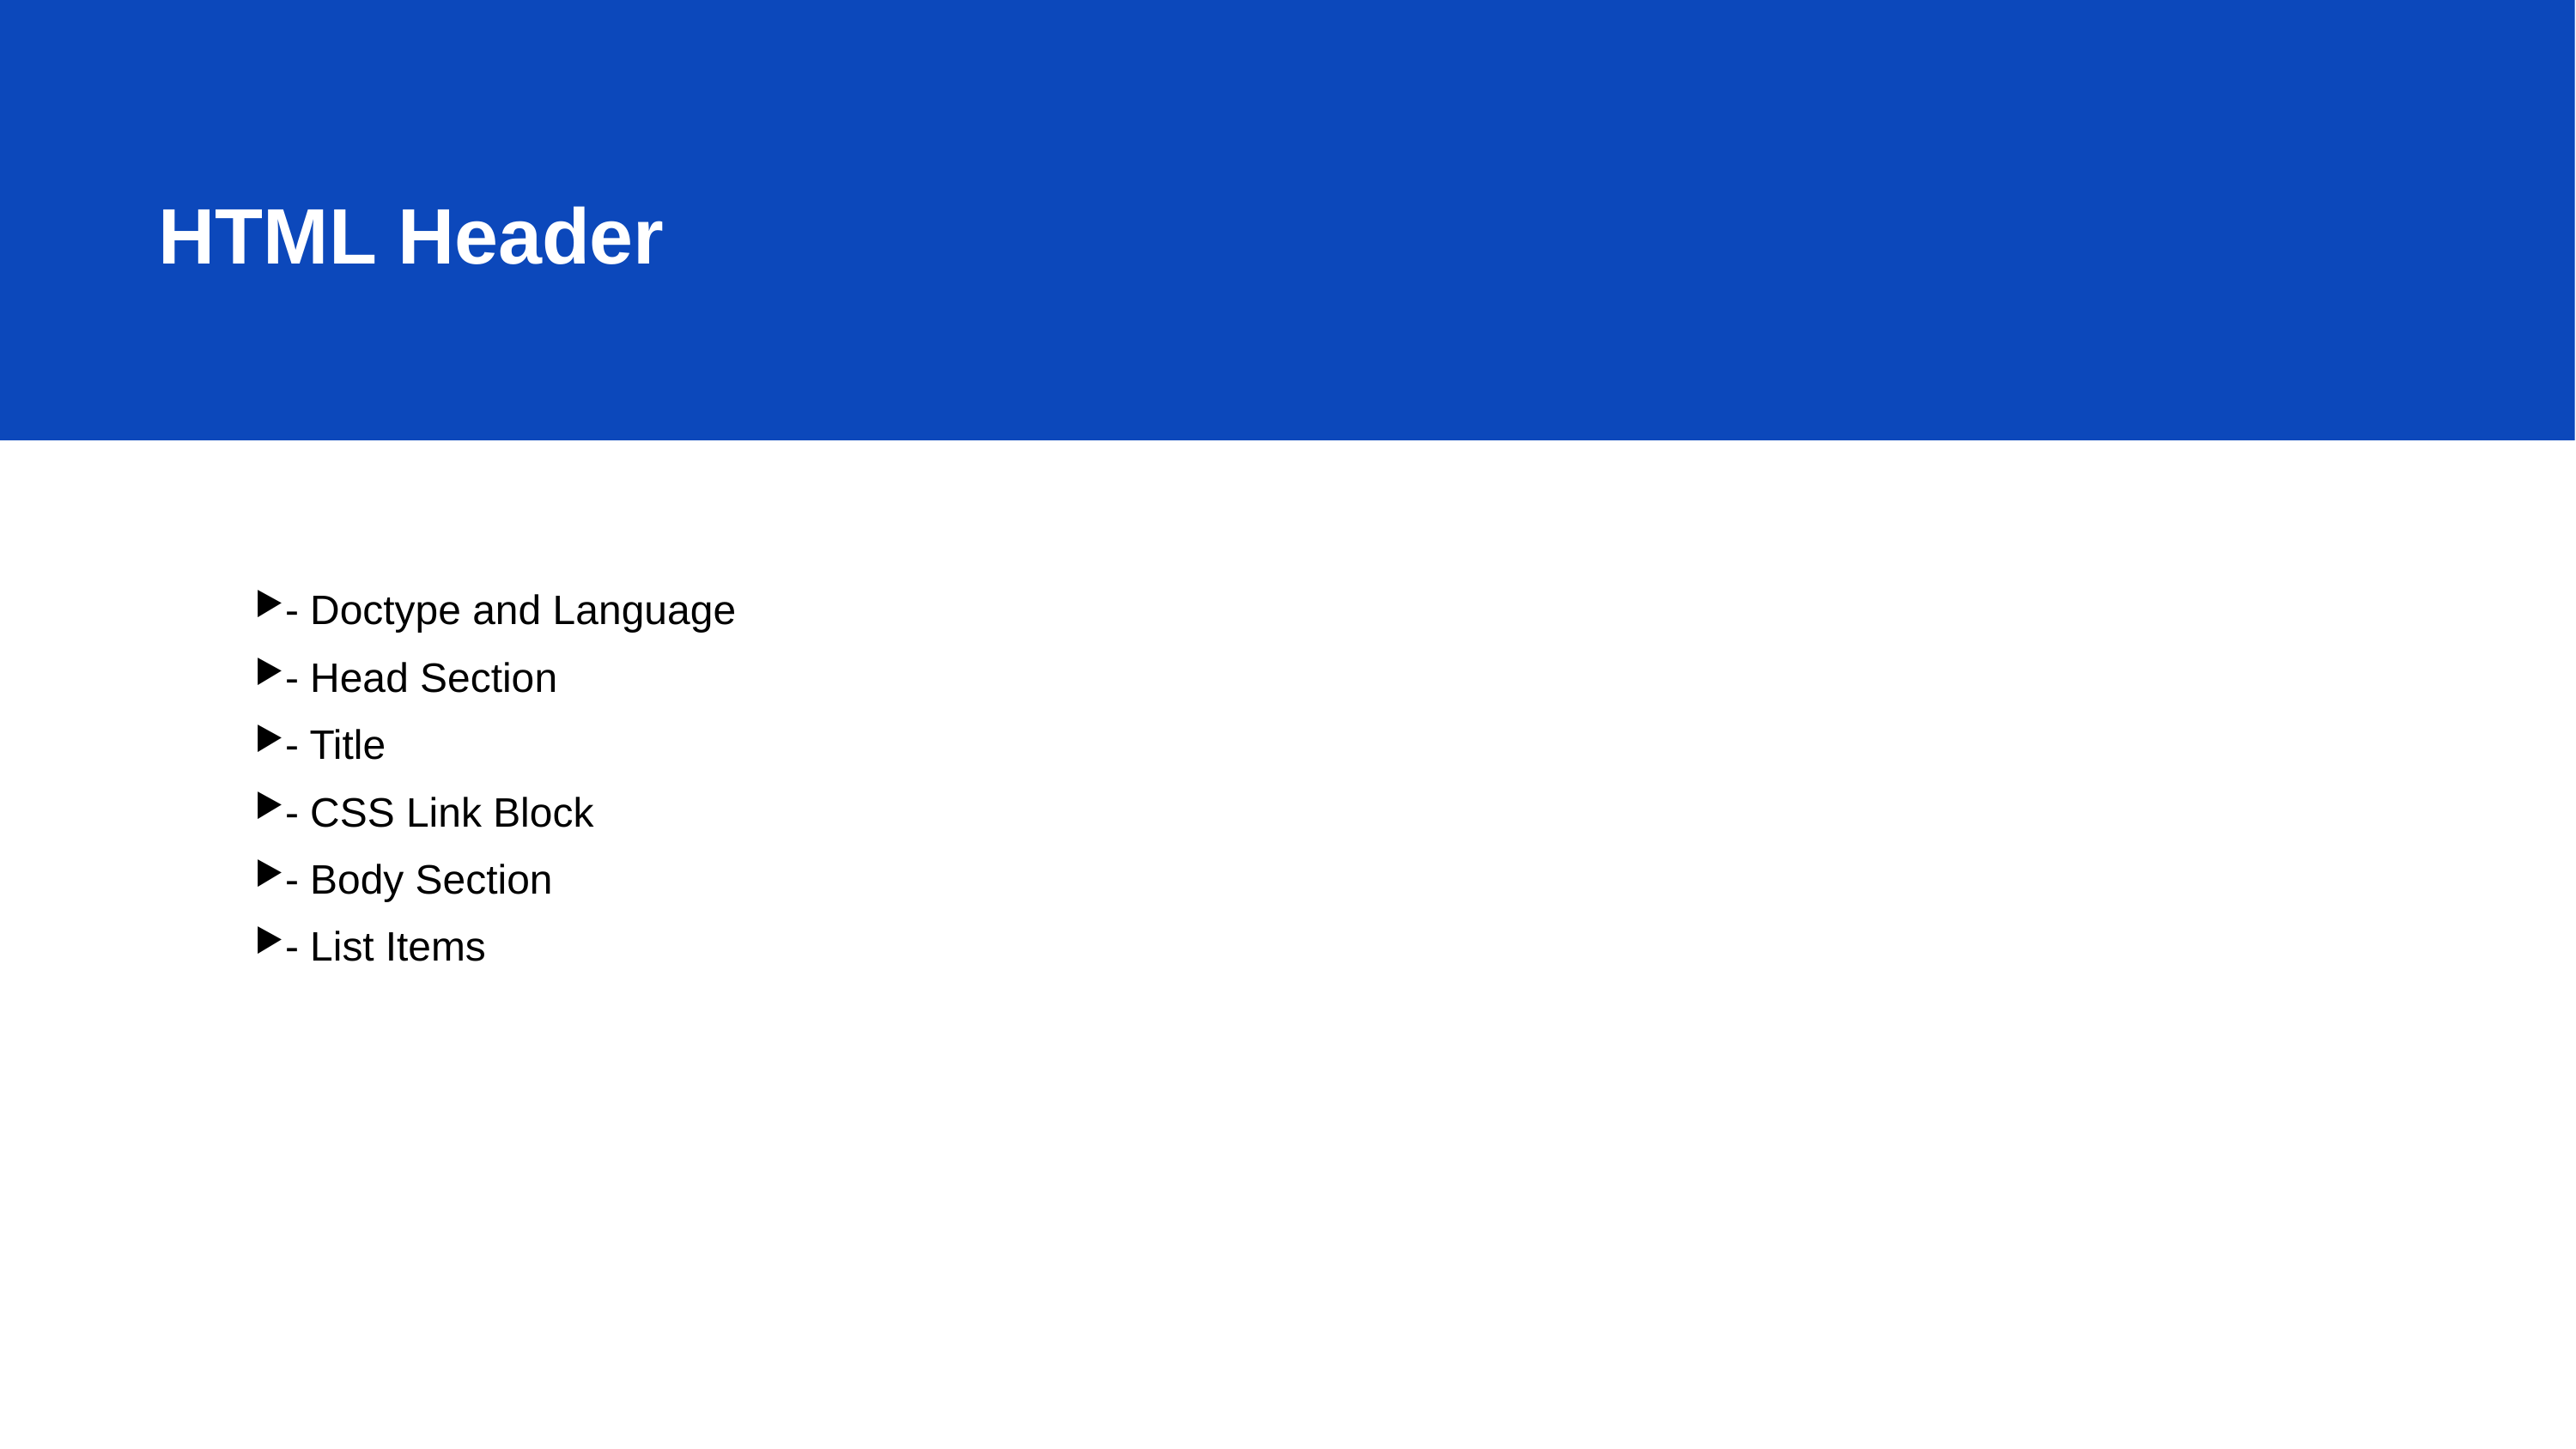

# HTML Header

- Doctype and Language
- Head Section
- Title
- CSS Link Block
- Body Section
- List Items